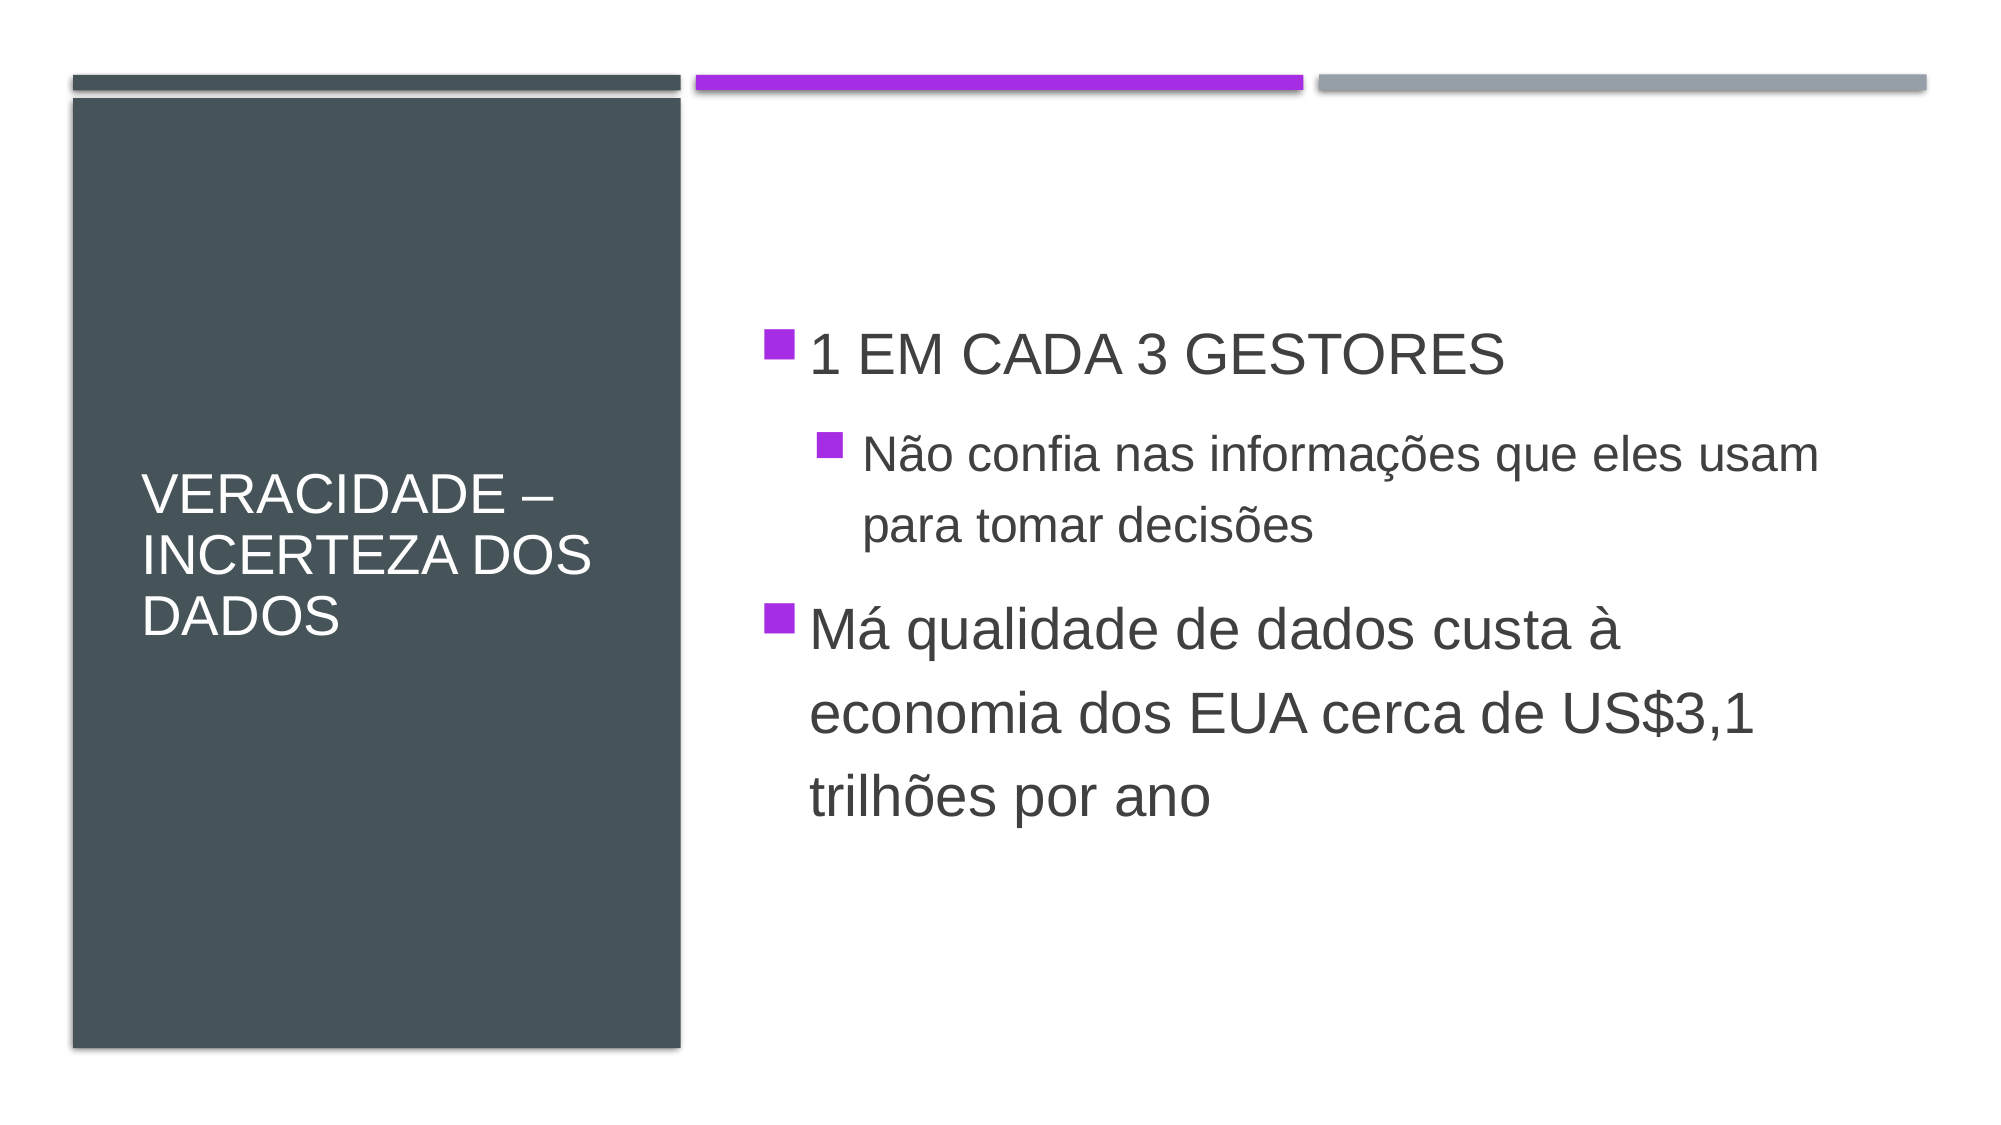

# VERACIDADE – incerteza dos dados
1 EM CADA 3 GESTORES
Não confia nas informações que eles usam para tomar decisões
Má qualidade de dados custa à economia dos EUA cerca de US$3,1 trilhões por ano